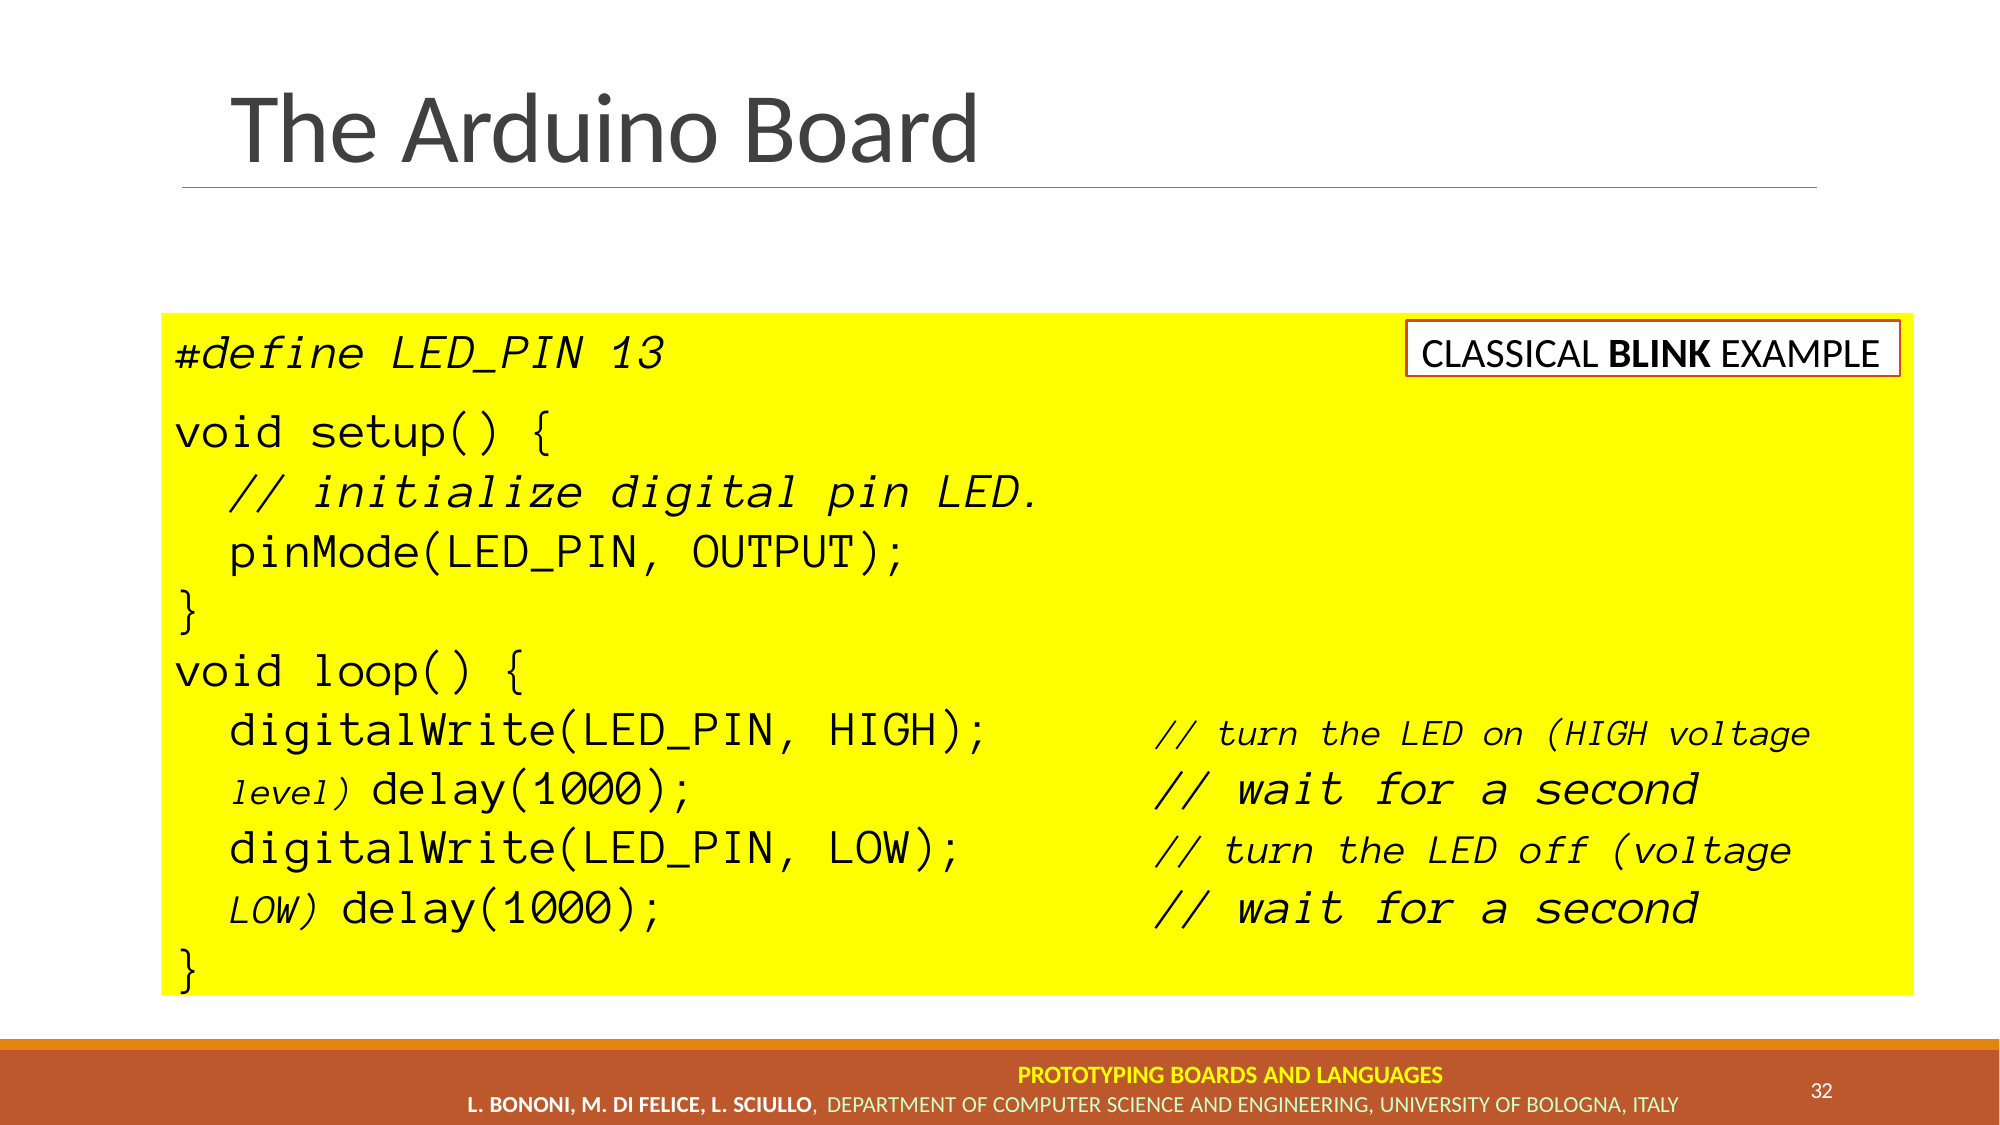

# The Arduino Board
#define LED_PIN 13
void setup() {
// initialize digital pin LED.
pinMode(LED_PIN, OUTPUT);
}
void loop() {
digitalWrite(LED_PIN, HIGH);	// turn the LED on (HIGH voltage level) delay(1000);	// wait for a second digitalWrite(LED_PIN, LOW);	// turn the LED off (voltage LOW) delay(1000);	// wait for a second
}
CLASSICAL BLINK EXAMPLE
PROTOTYPING BOARDS AND LANGUAGES
L. BONONI, M. DI FELICE, L. SCIULLO, DEPARTMENT OF COMPUTER SCIENCE AND ENGINEERING, UNIVERSITY OF BOLOGNA, ITALY
32